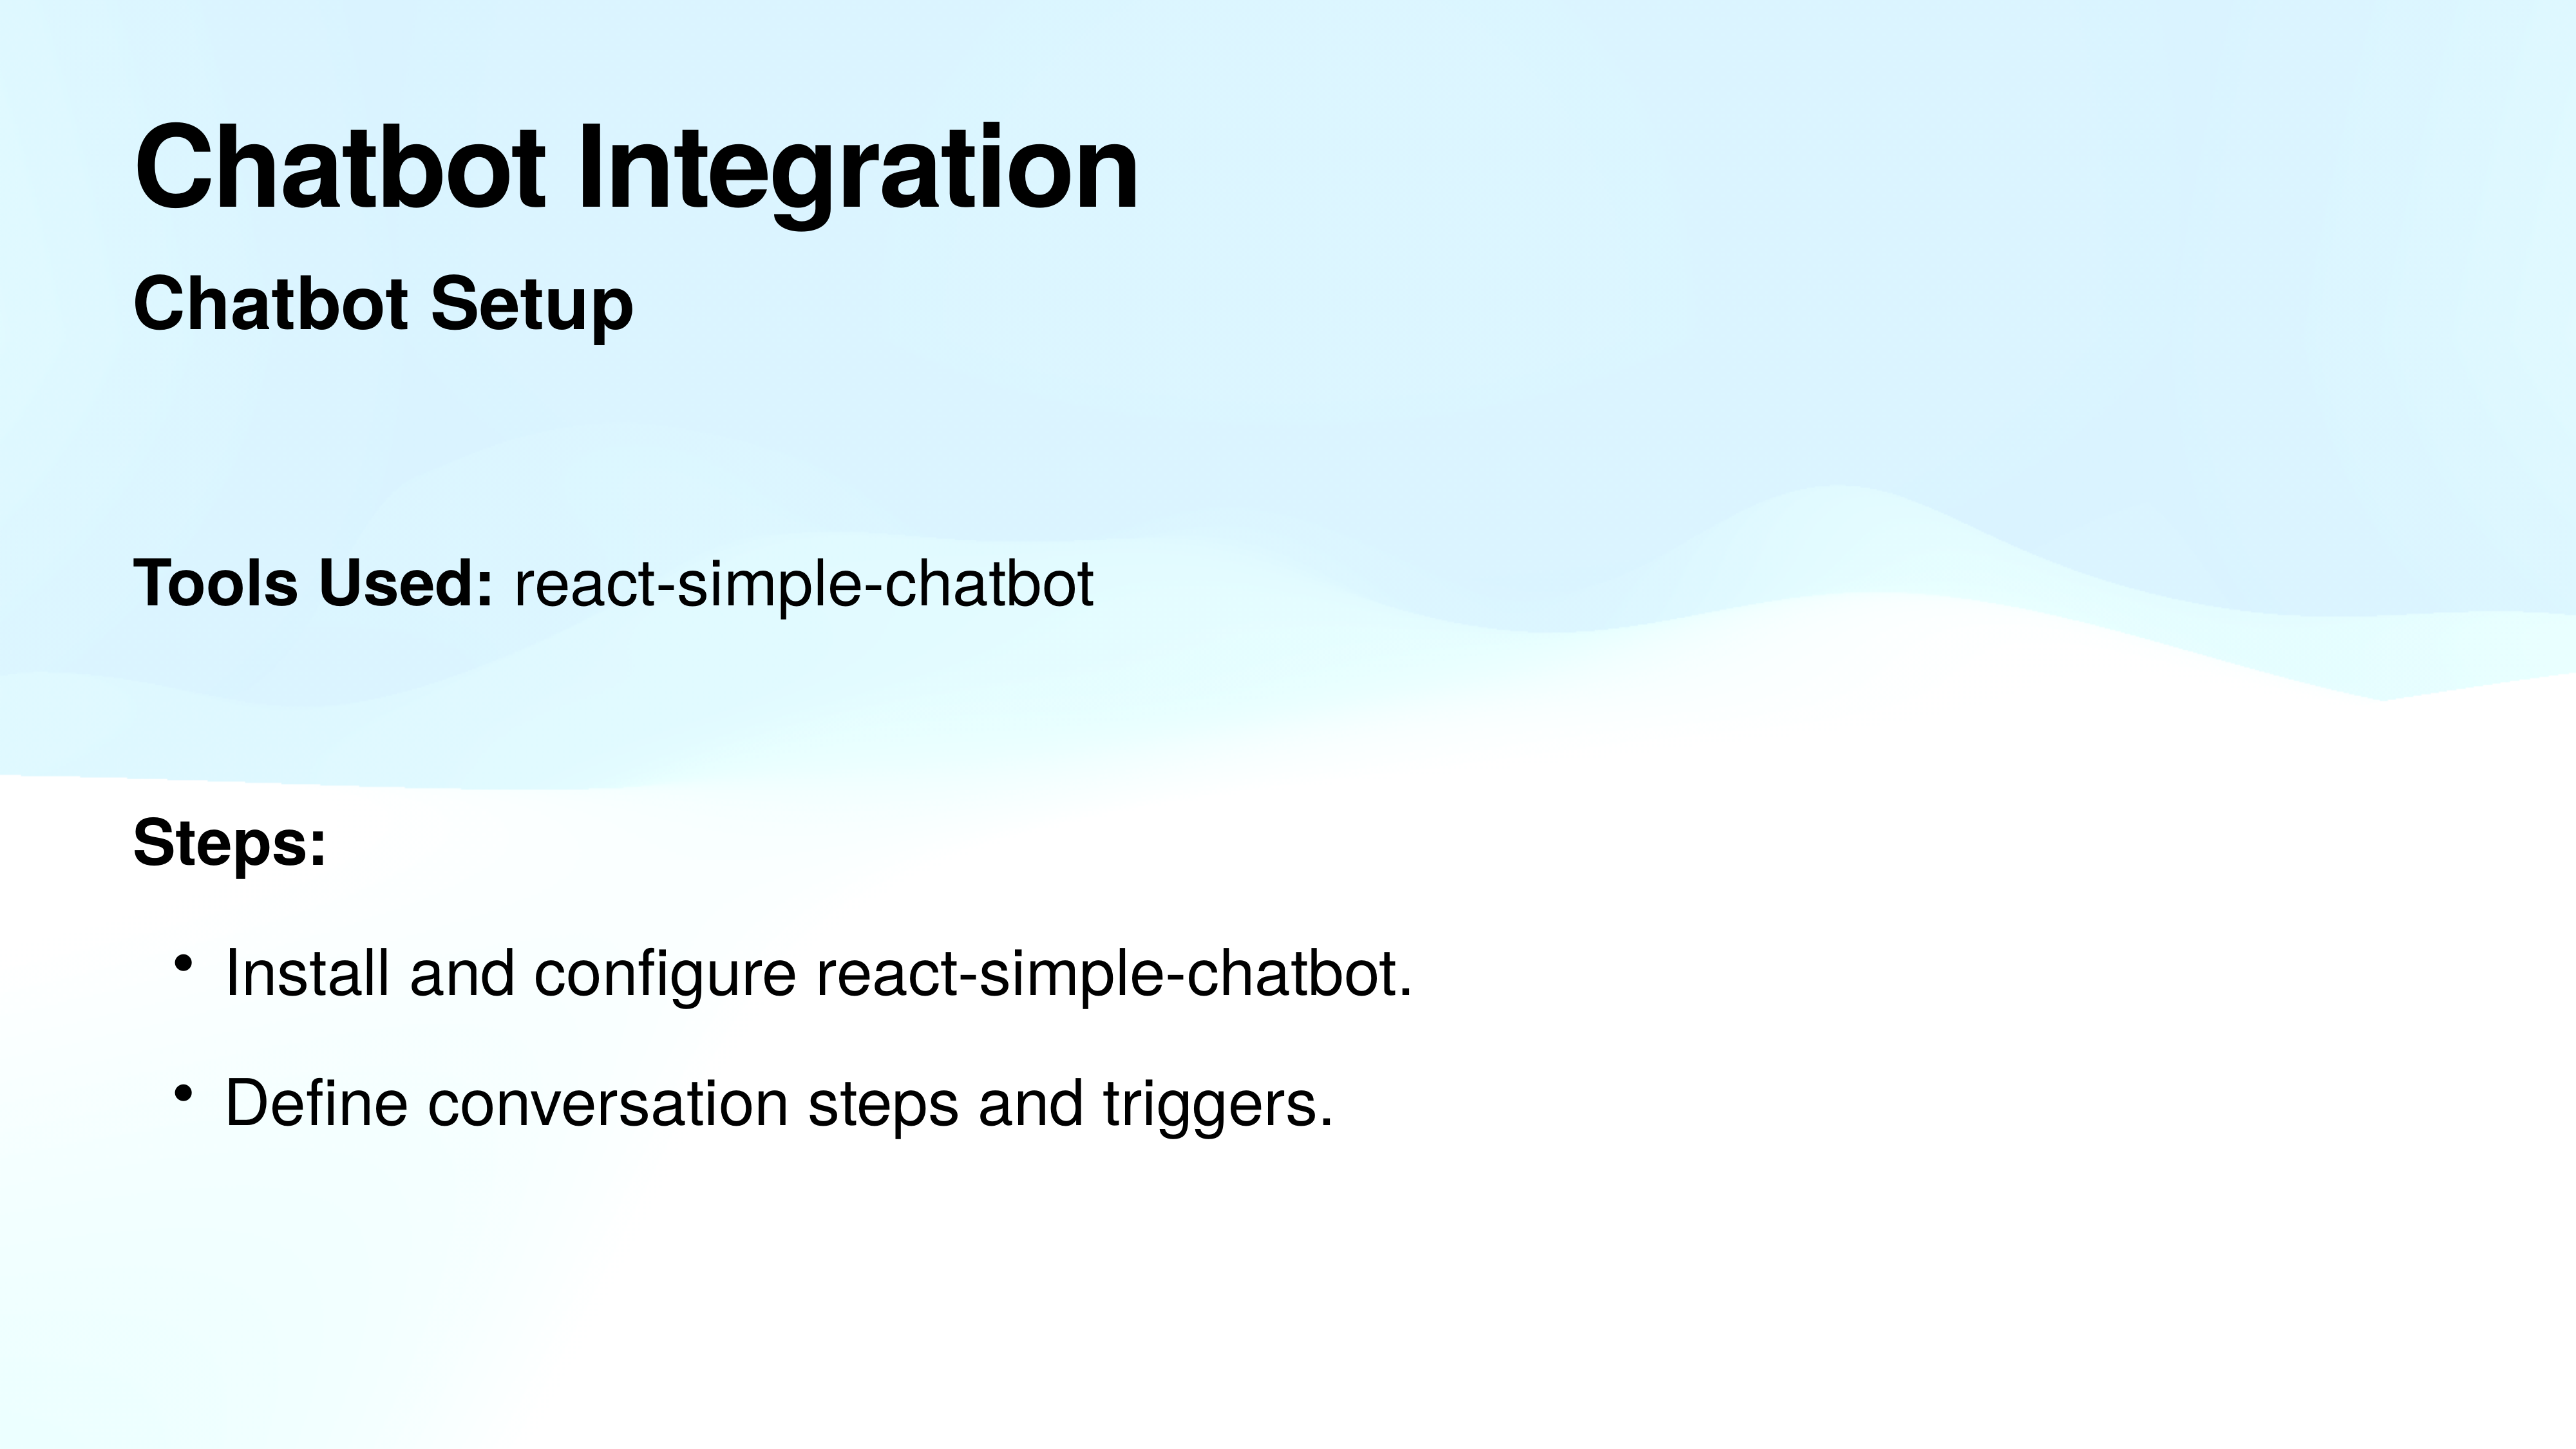

# Chatbot Integration
Chatbot Setup
Tools Used: react-simple-chatbot

Steps:
Install and configure react-simple-chatbot.
Define conversation steps and triggers.